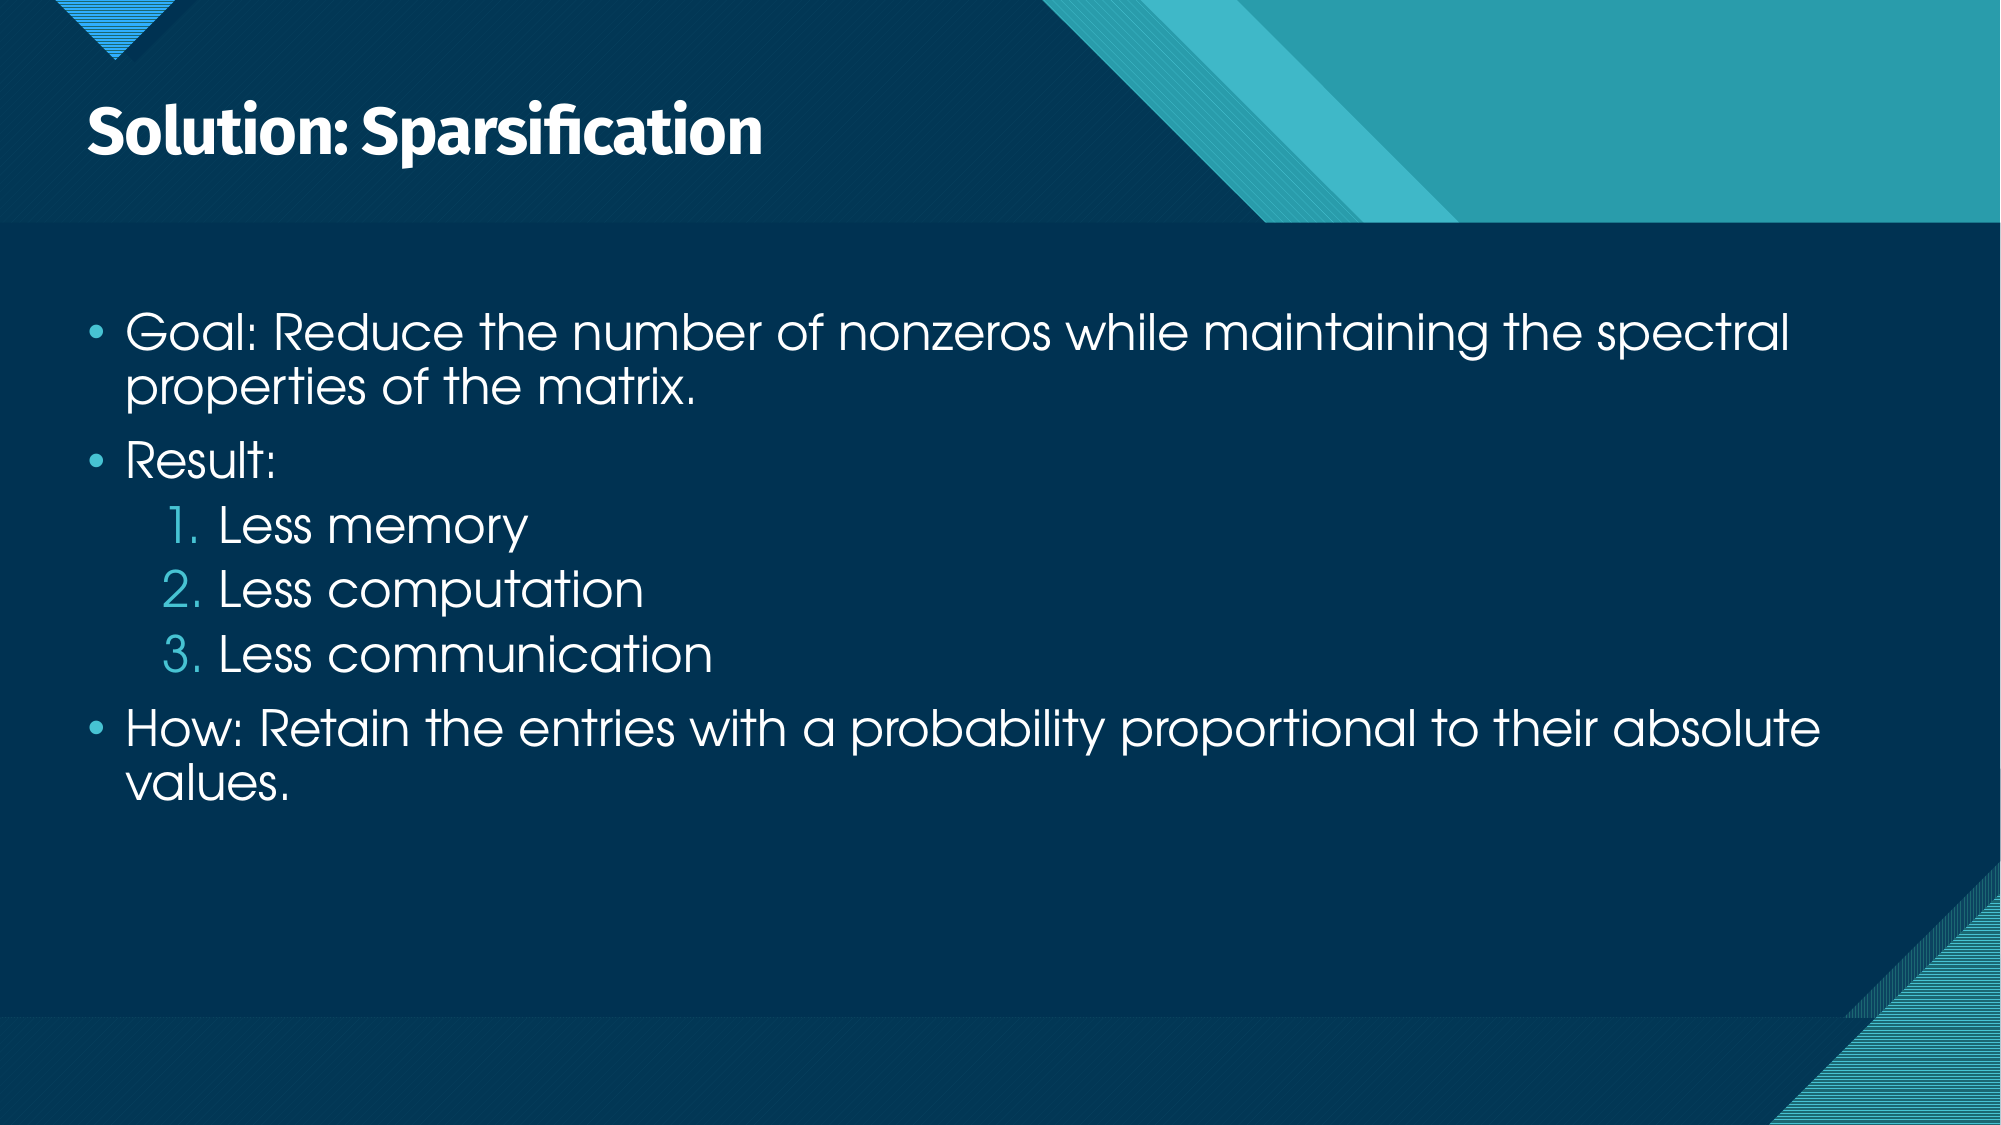

# Solution: Sparsification
Goal: Reduce the number of nonzeros while maintaining the spectral properties of the matrix.
Result:
Less memory
Less computation
Less communication
How: Retain the entries with a probability proportional to their absolute values.